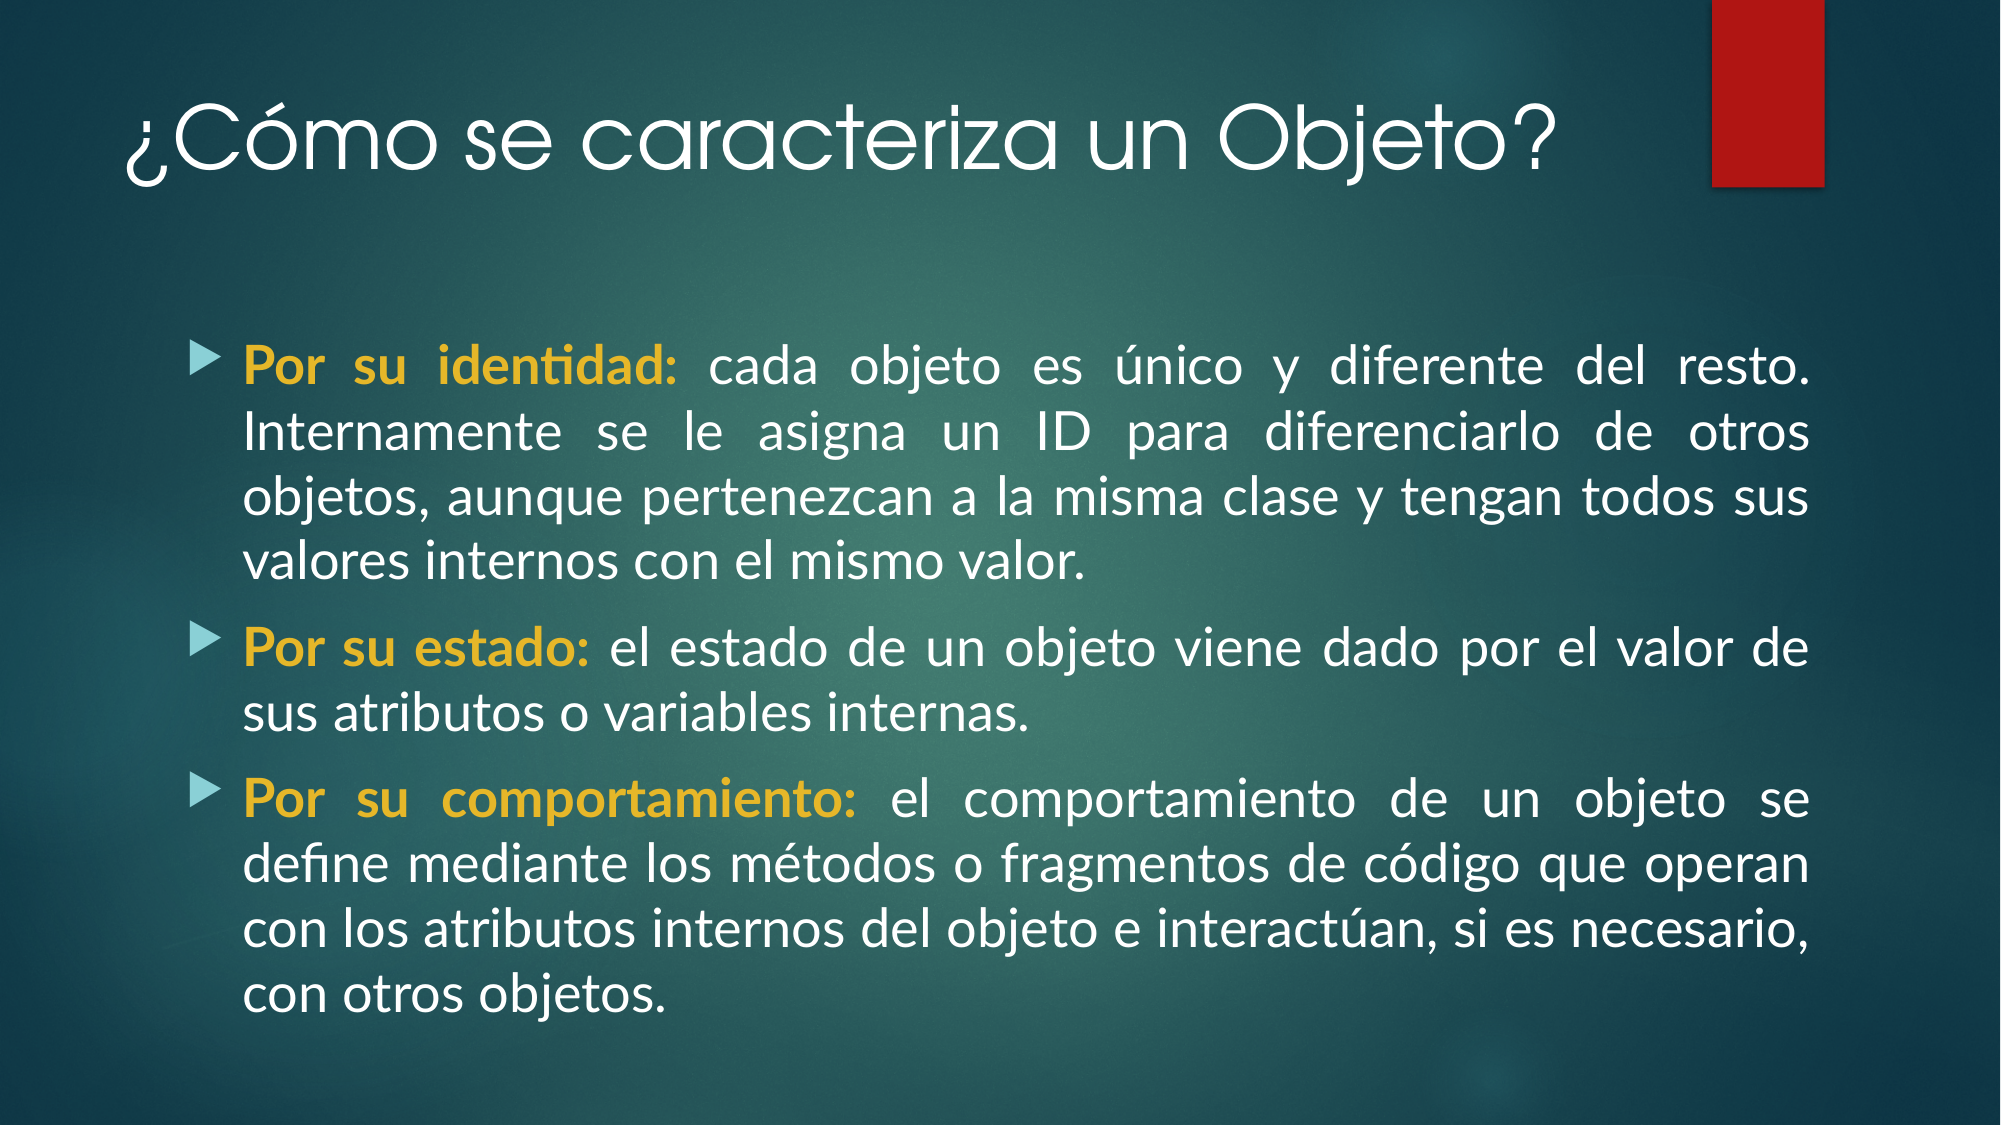

# ¿Cómo se caracteriza un Objeto?
Por su identidad: cada objeto es único y diferente del resto. Internamente se le asigna un ID para diferenciarlo de otros objetos, aunque pertenezcan a la misma clase y tengan todos sus valores internos con el mismo valor.
Por su estado: el estado de un objeto viene dado por el valor de sus atributos o variables internas.
Por su comportamiento: el comportamiento de un objeto se define mediante los métodos o fragmentos de código que operan con los atributos internos del objeto e interactúan, si es necesario, con otros objetos.